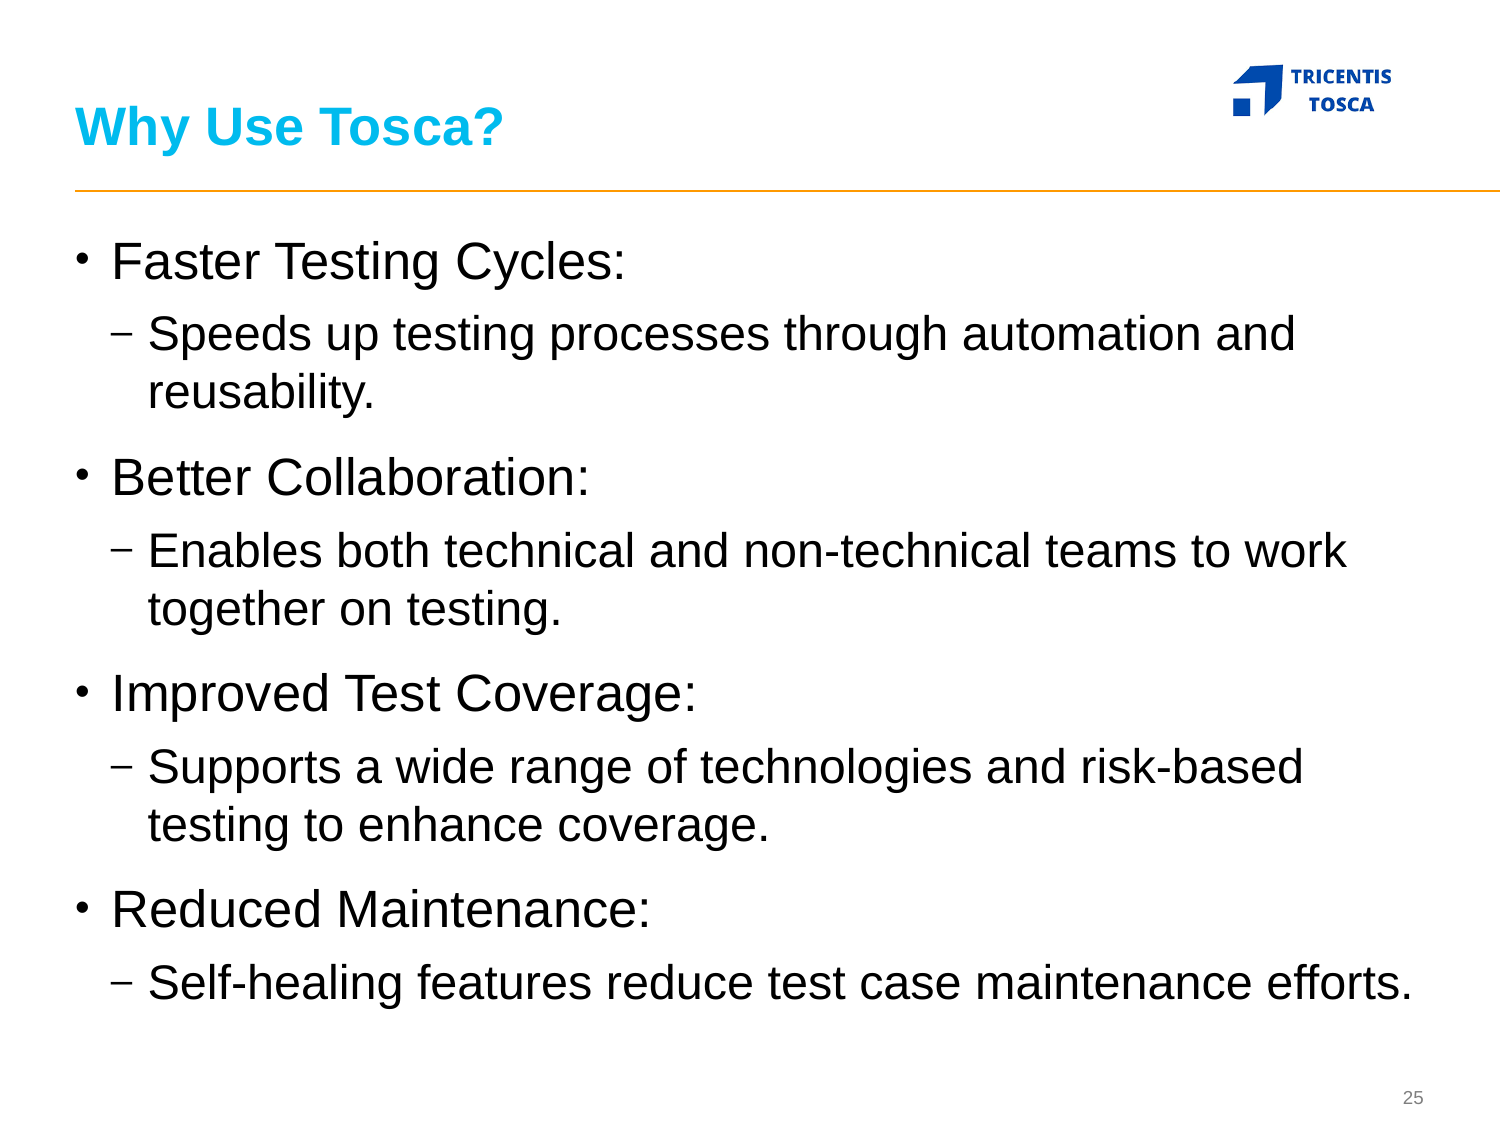

# Why Use Tosca?
Faster Testing Cycles:
Speeds up testing processes through automation and reusability.
Better Collaboration:
Enables both technical and non-technical teams to work together on testing.
Improved Test Coverage:
Supports a wide range of technologies and risk-based testing to enhance coverage.
Reduced Maintenance:
Self-healing features reduce test case maintenance efforts.